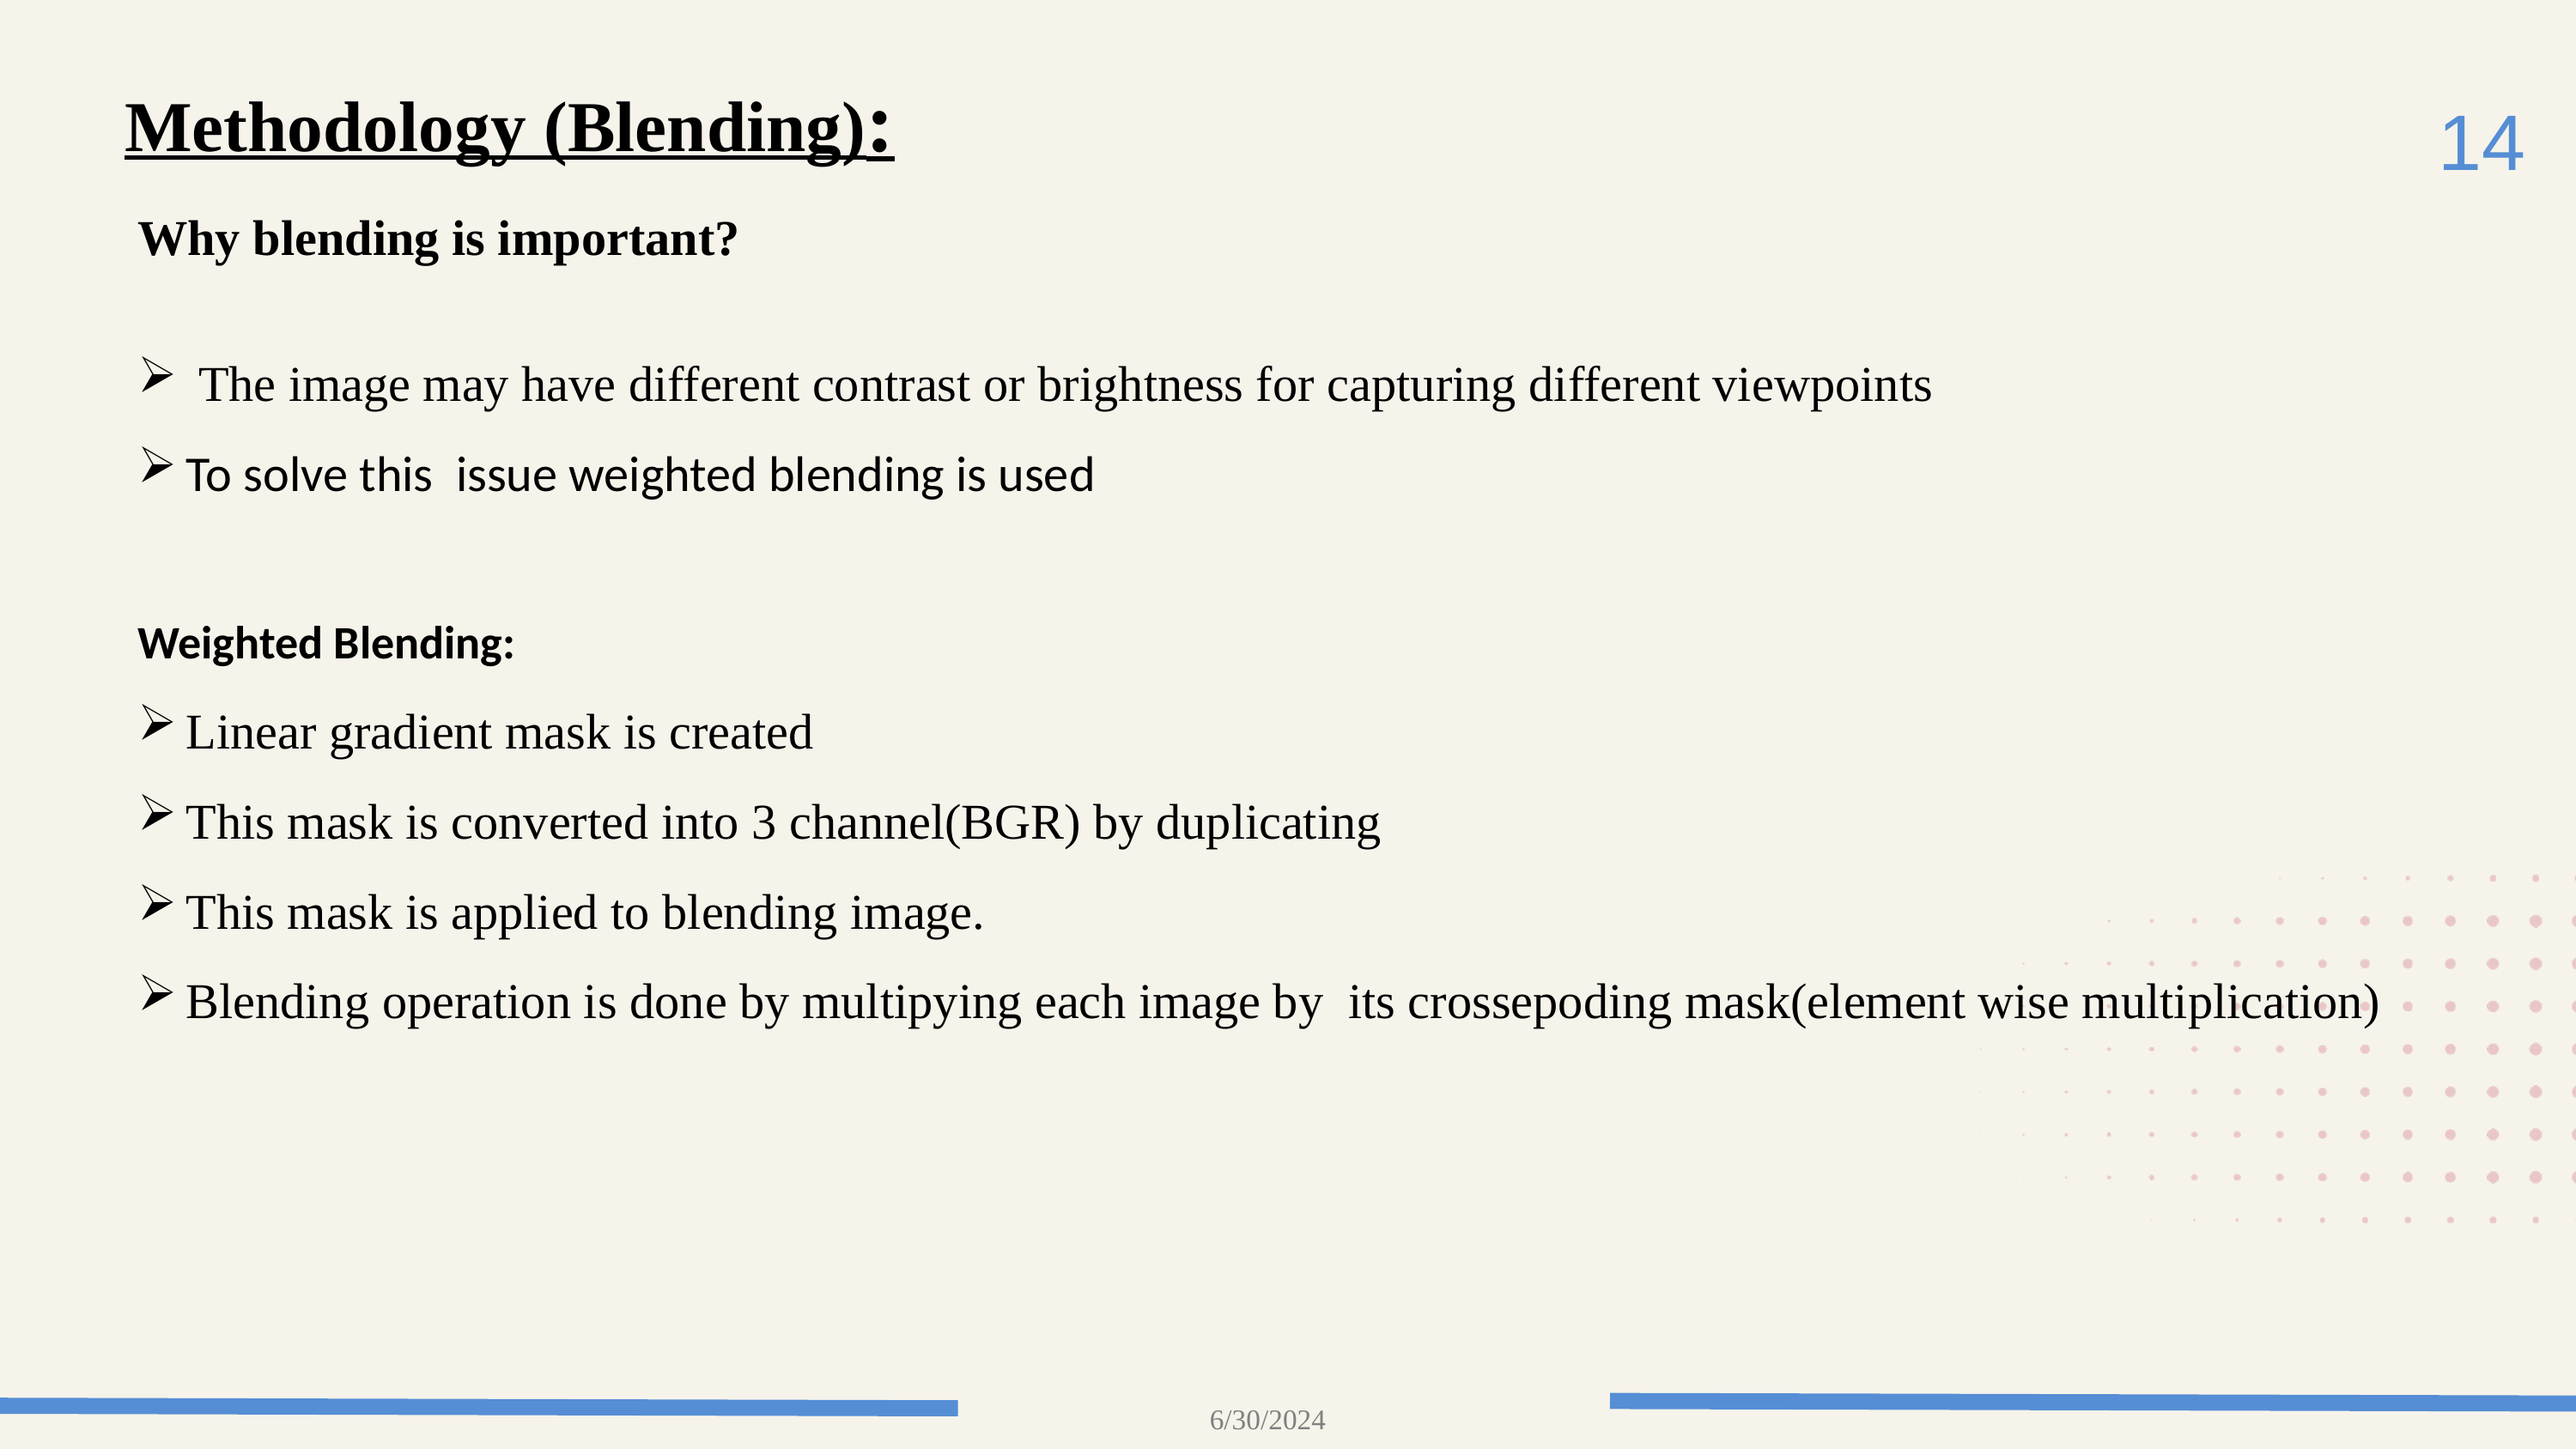

14
Methodology (Blending):
Why blending is important?

 The image may have different contrast or brightness for capturing different viewpoints
To solve this  issue weighted blending is used
Weighted Blending:
Linear gradient mask is created
This mask is converted into 3 channel(BGR) by duplicating
This mask is applied to blending image.
Blending operation is done by multipying each image by  its crossepoding mask(element wise multiplication)

6/30/2024